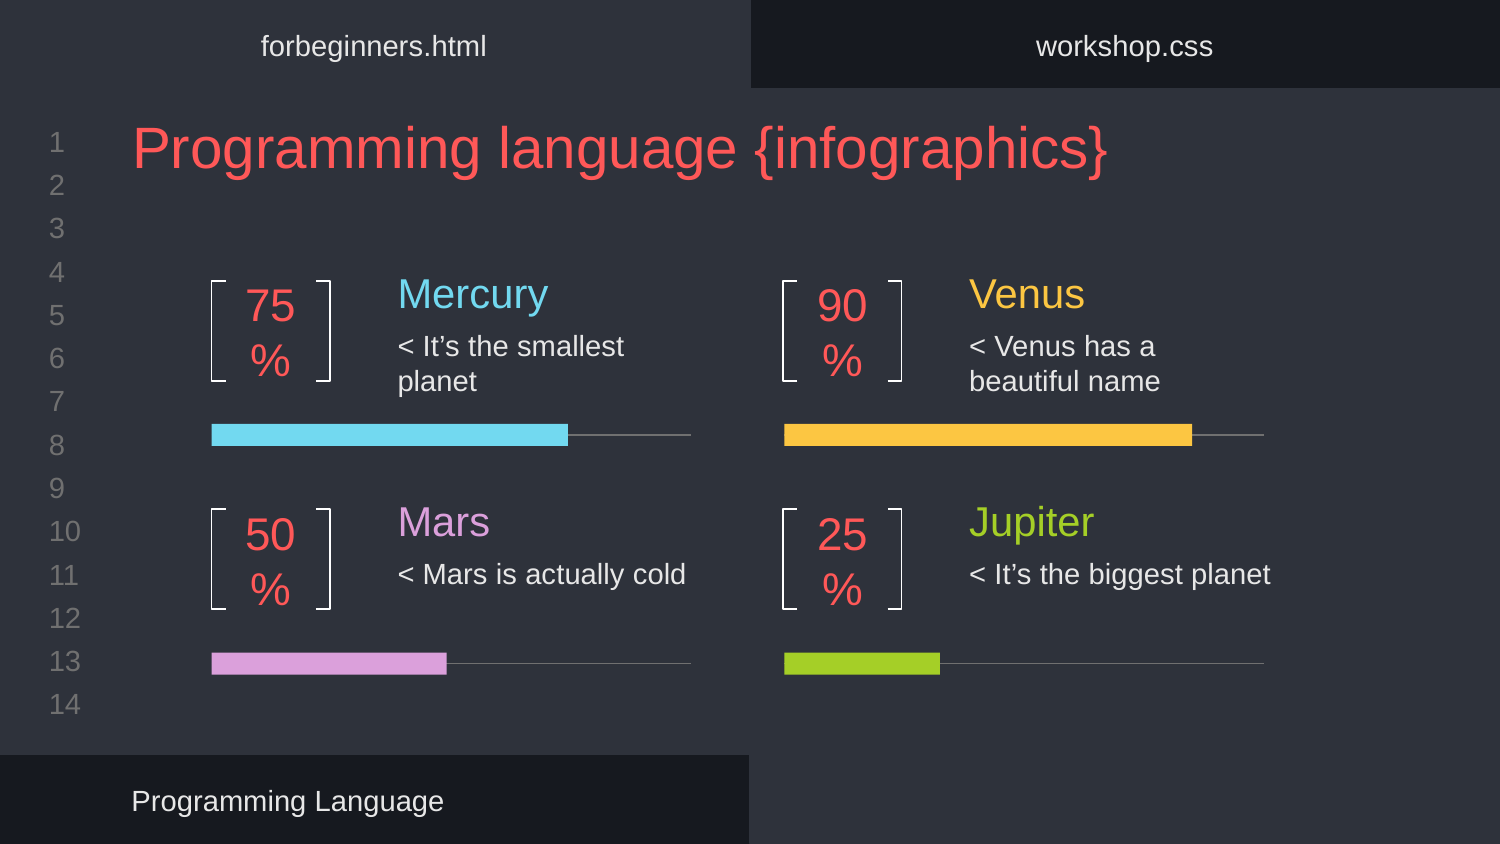

forbeginners.html
workshop.css
# Programming language {infographics}
Mercury
Venus
75%
90%

< It’s the smallest planet
< Venus has a beautiful name

Mars
Jupiter

50%
25%
< Mars is actually cold
< It’s the biggest planet

Programming Language